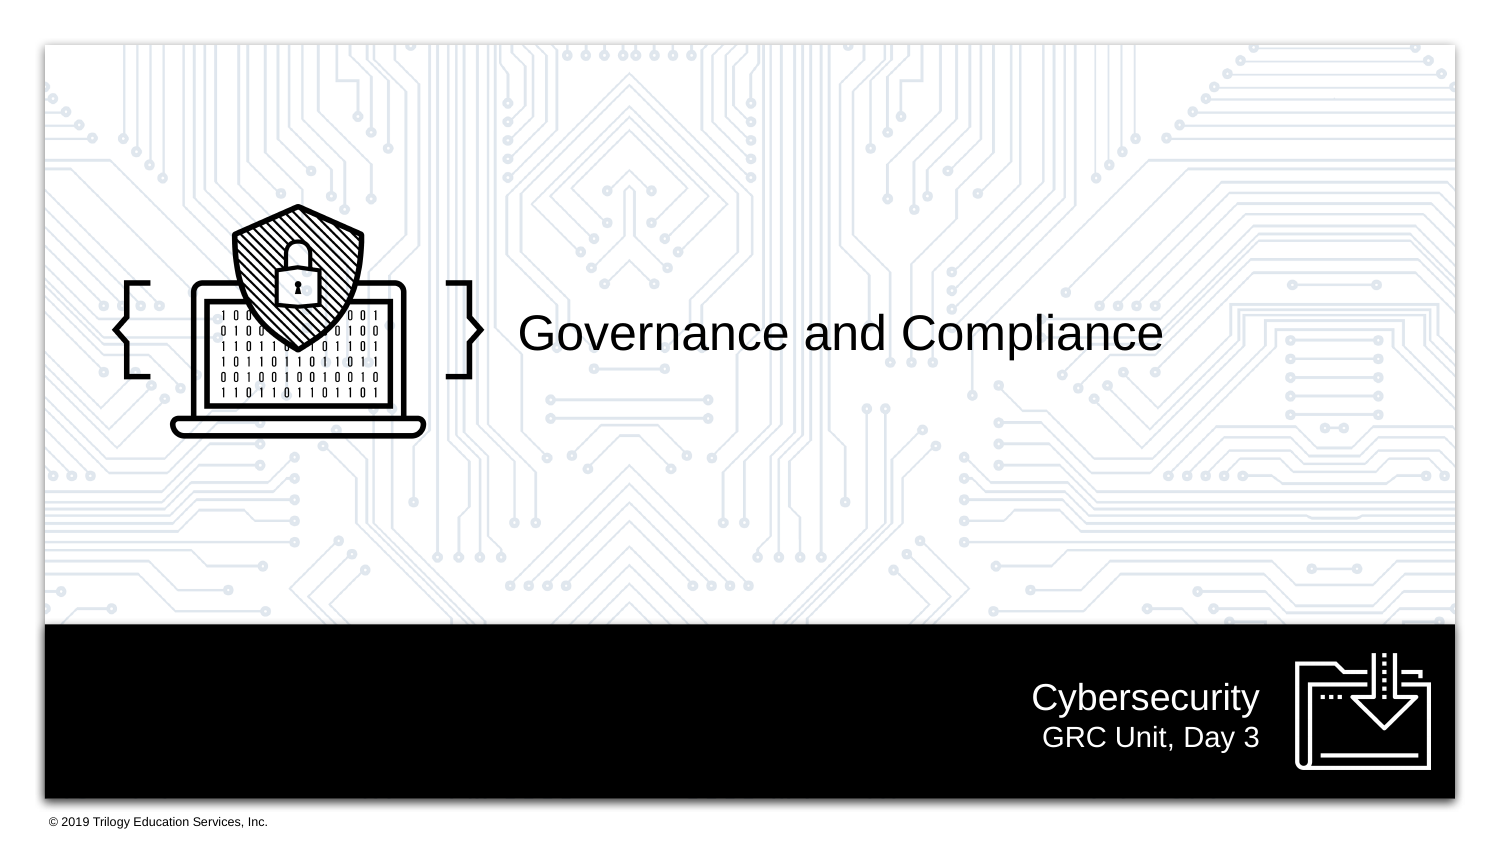

Governance and Compliance
# GRC Unit, Day 3